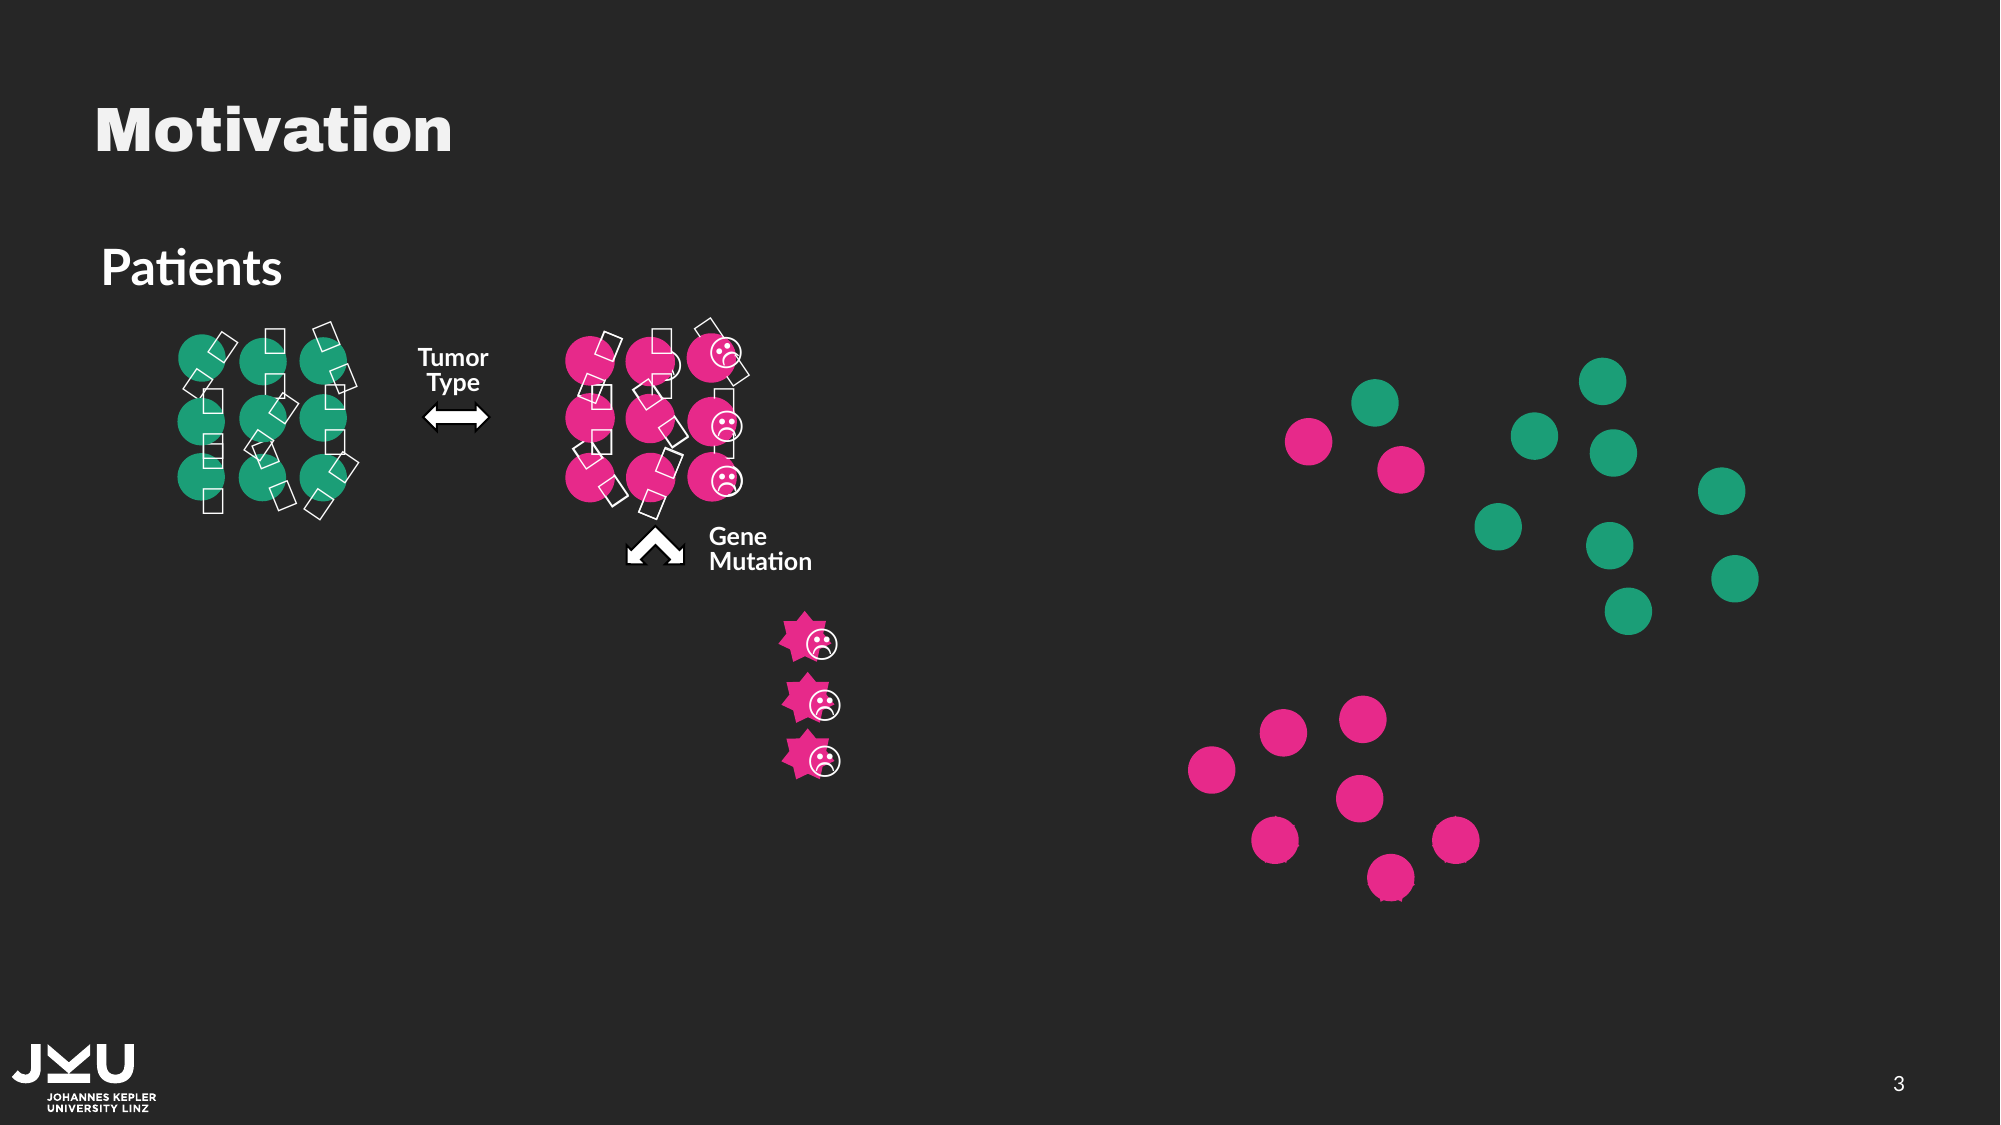

# Motivation
Patients
🙁
🙁
☹
🙁
🙁
🙁
☹
🙁
🙁
😐
😐
😐
😐
😐
😐
😐
😐
😐
☹
🙁
🙁
Tumor
Type

🙁
🙁
☹

☹
🙁
🙁

Gene
Mutation

☹
☹

☹

3